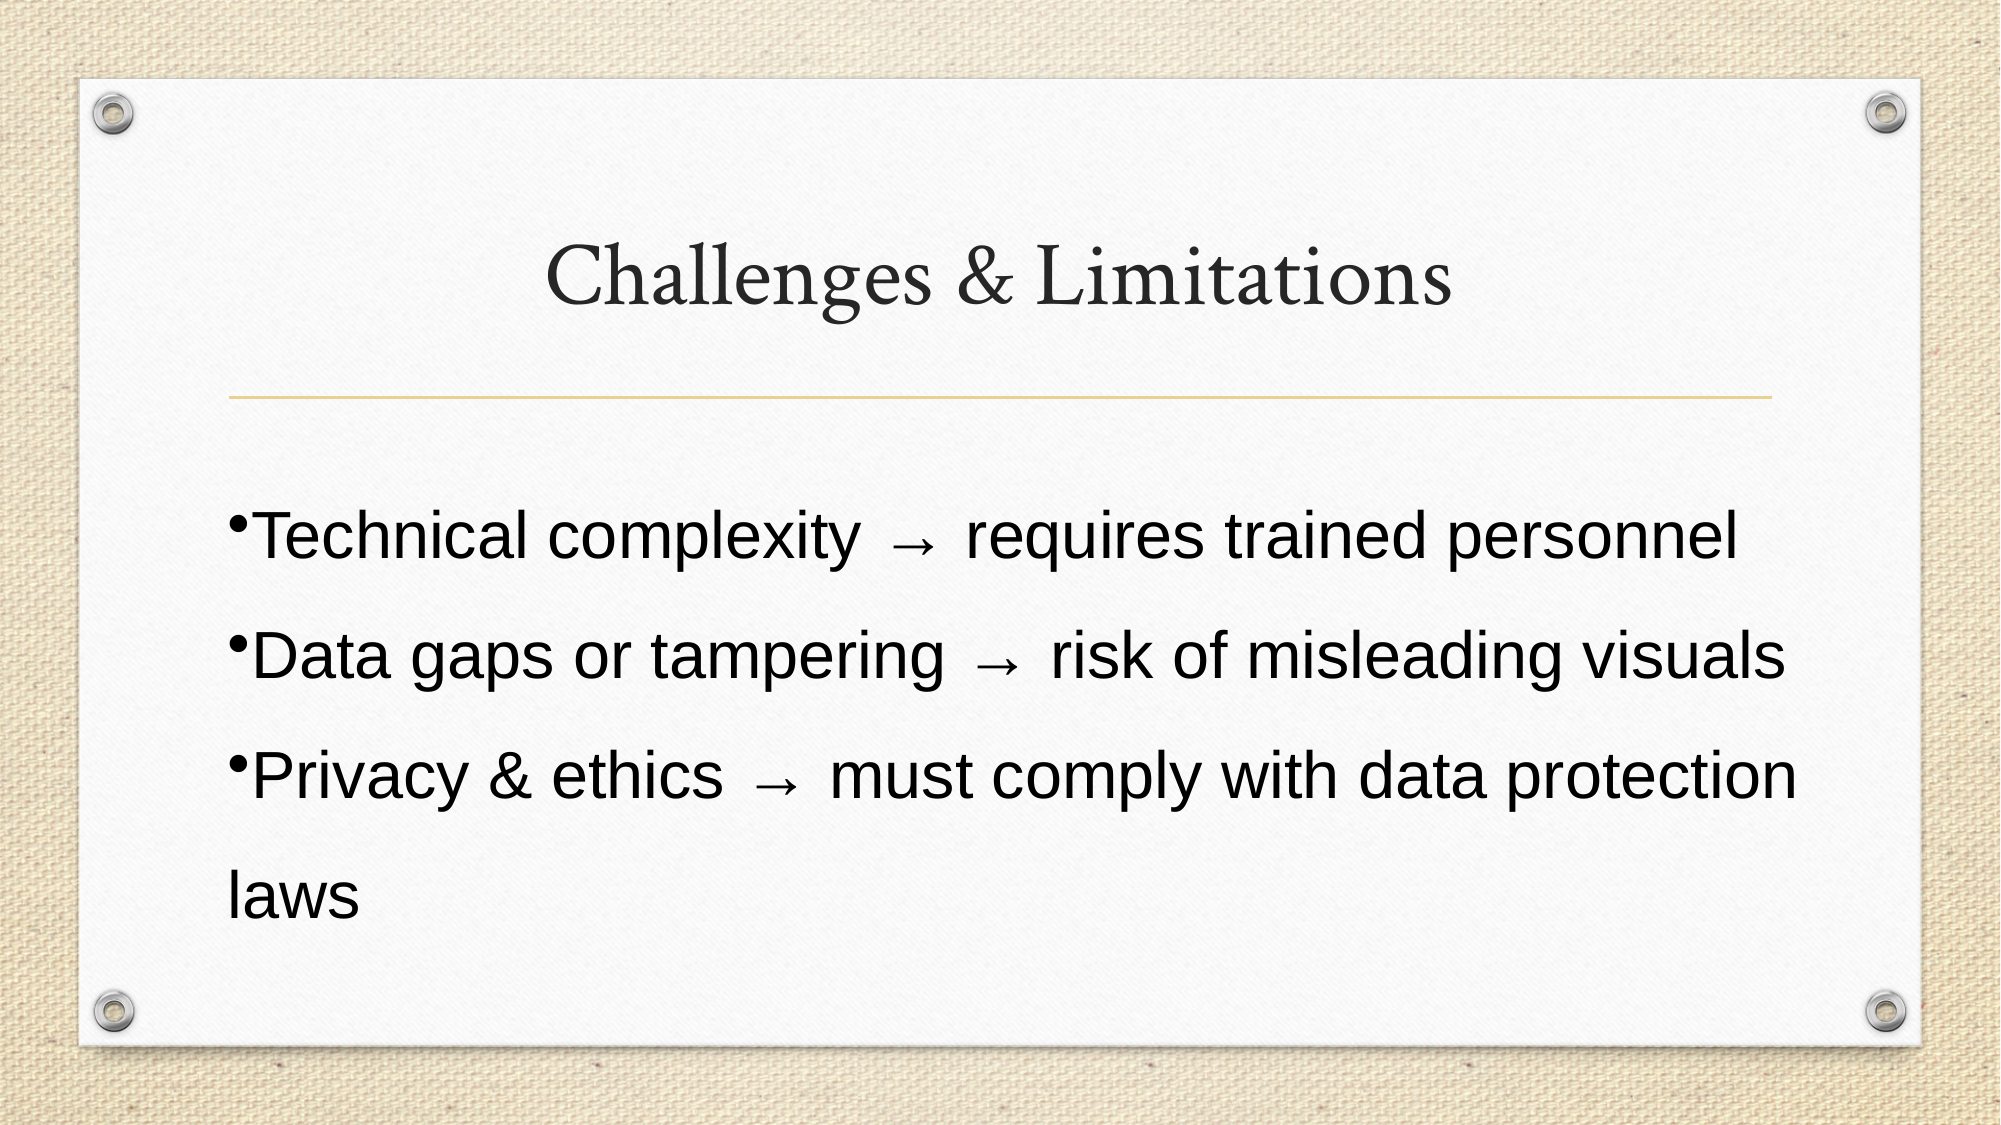

# Challenges & Limitations
Technical complexity → requires trained personnel
Data gaps or tampering → risk of misleading visuals
Privacy & ethics → must comply with data protection laws